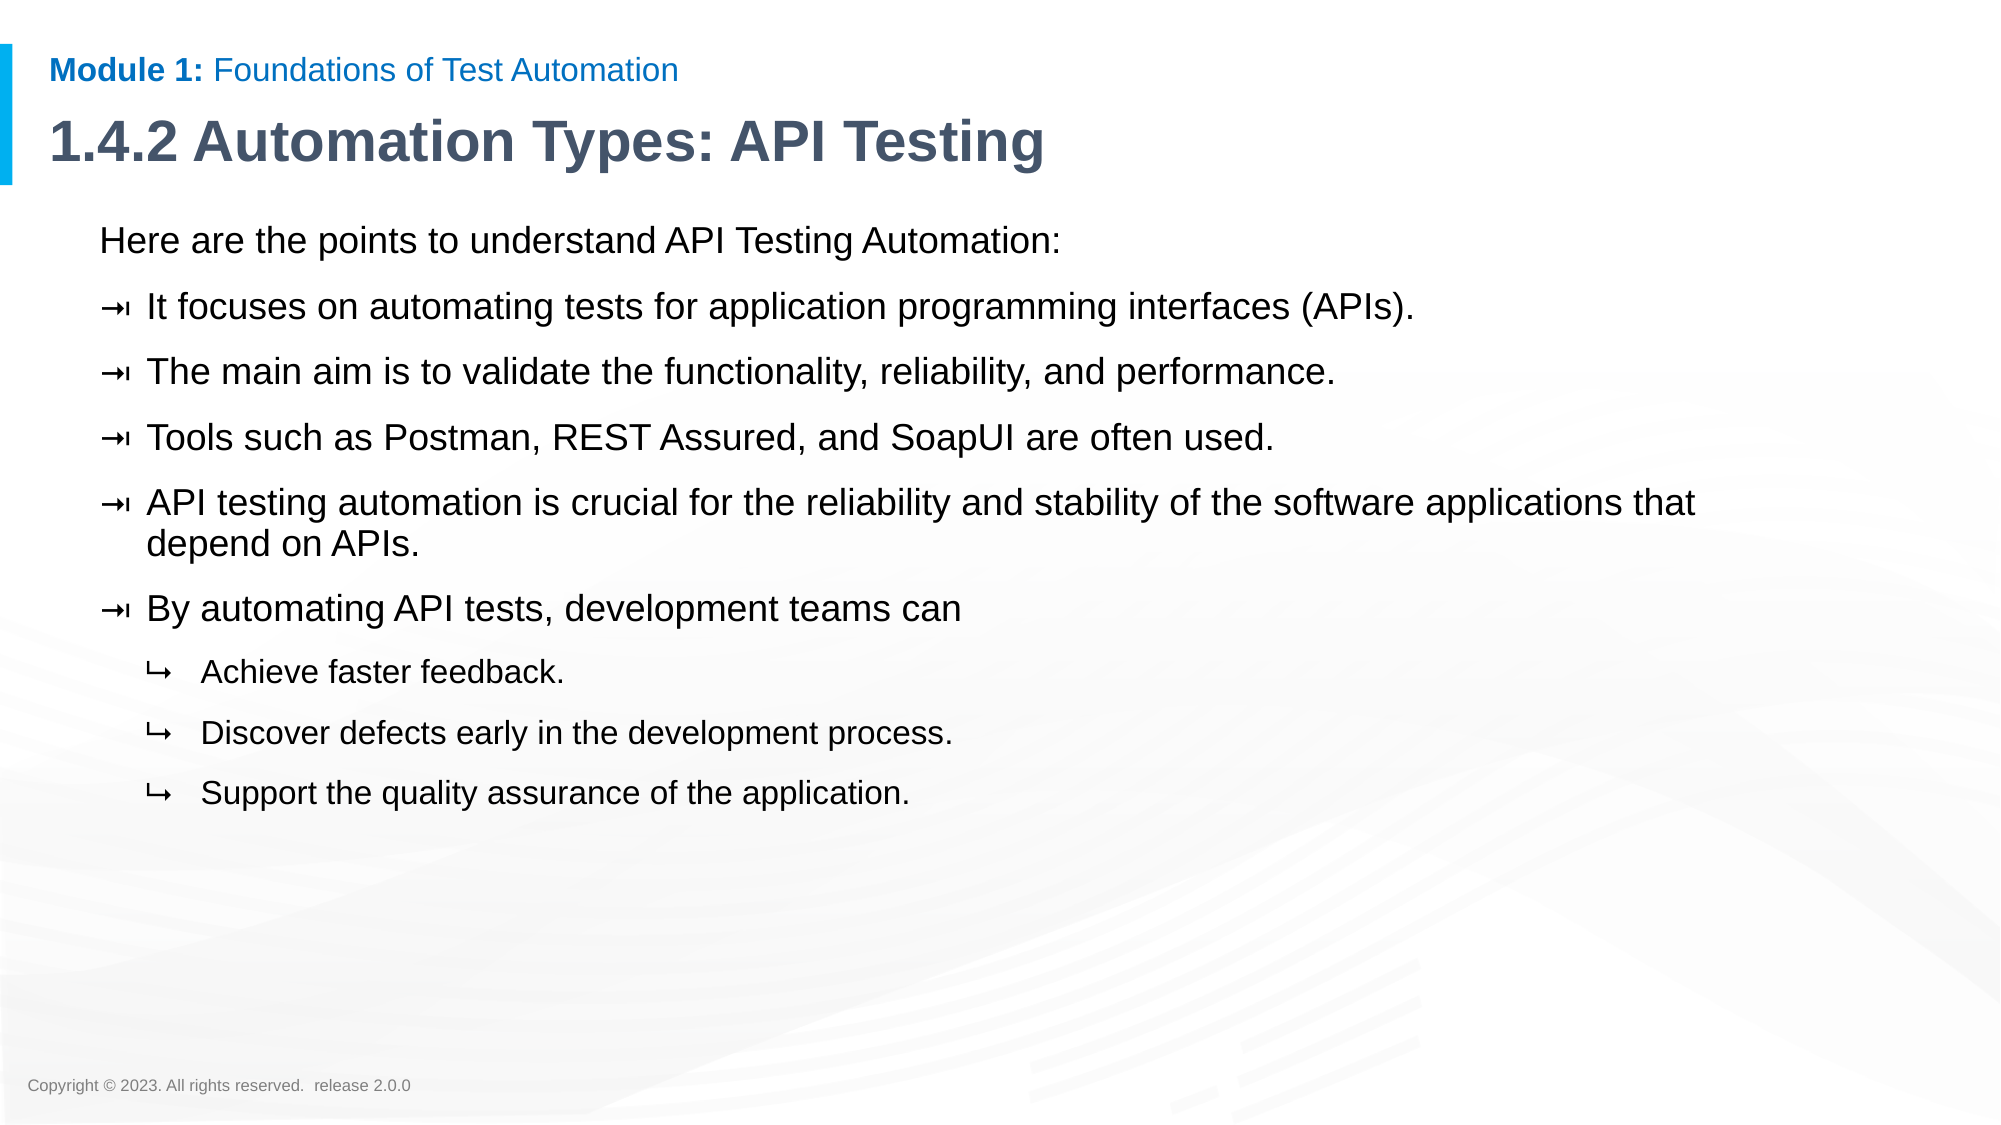

# 1.4.2 Automation Types: API Testing
Here are the points to understand API Testing Automation:
It focuses on automating tests for application programming interfaces (APIs).
The main aim is to validate the functionality, reliability, and performance.
Tools such as Postman, REST Assured, and SoapUI are often used.
API testing automation is crucial for the reliability and stability of the software applications that depend on APIs.
By automating API tests, development teams can
Achieve faster feedback.
Discover defects early in the development process.
Support the quality assurance of the application.